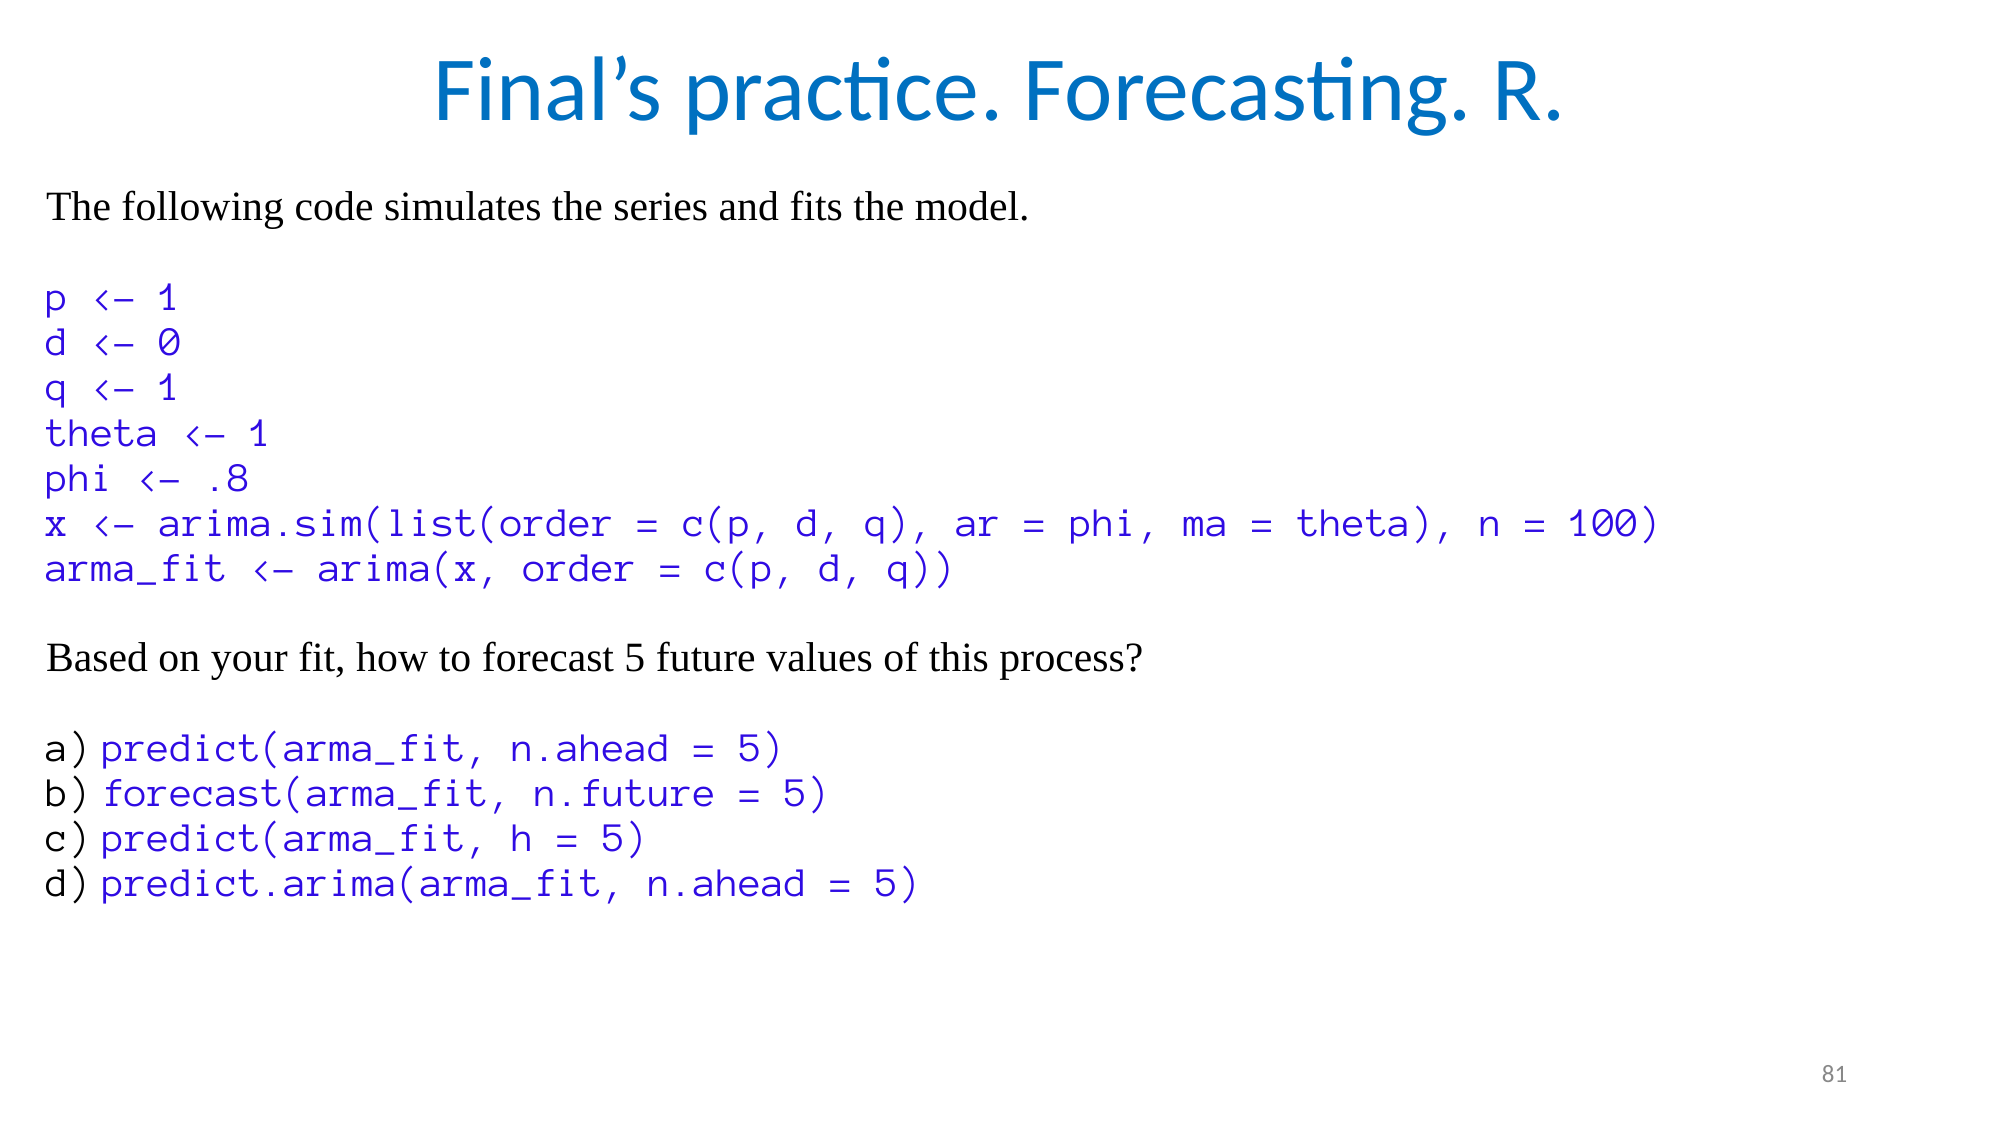

# Final’s practice. Forecasting. R.
The following code simulates the series and fits the model.

p <- 1
d <- 0
q <- 1
theta <- 1
phi <- .8
x <- arima.sim(list(order = c(p, d, q), ar = phi, ma = theta), n = 100)
arma_fit <- arima(x, order = c(p, d, q))

Based on your fit, how to forecast 5 future values of this process?

predict(arma_fit, n.ahead = 5)
forecast(arma_fit, n.future = 5)
predict(arma_fit, h = 5)
predict.arima(arma_fit, n.ahead = 5)
81